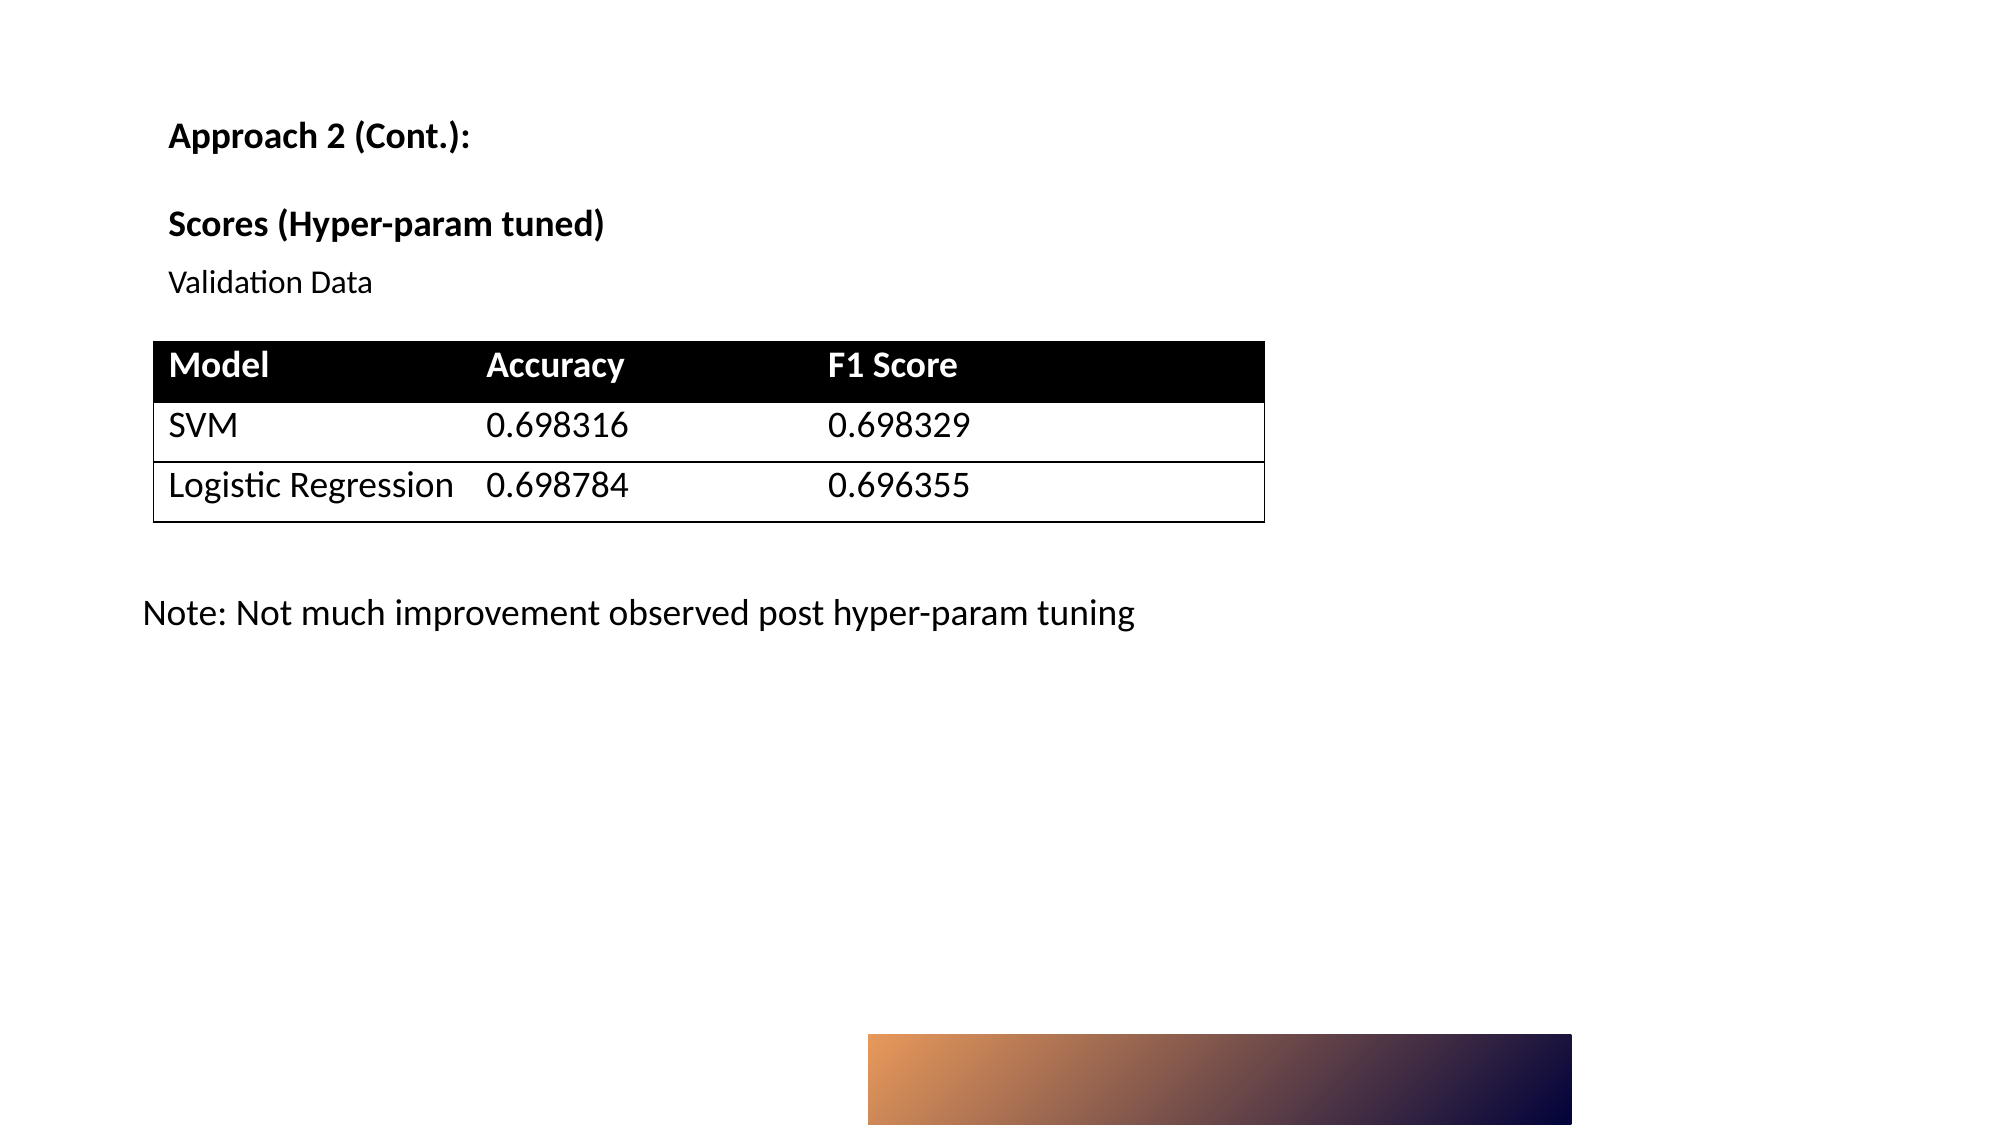

Approach 2 (Cont.):
Scores (Hyper-param tuned)
Validation Data
| Model | Accuracy | F1 Score |
| --- | --- | --- |
| SVM | 0.698316 | 0.698329 |
| Logistic Regression | 0.698784 | 0.696355 |
Note: Not much improvement observed post hyper-param tuning